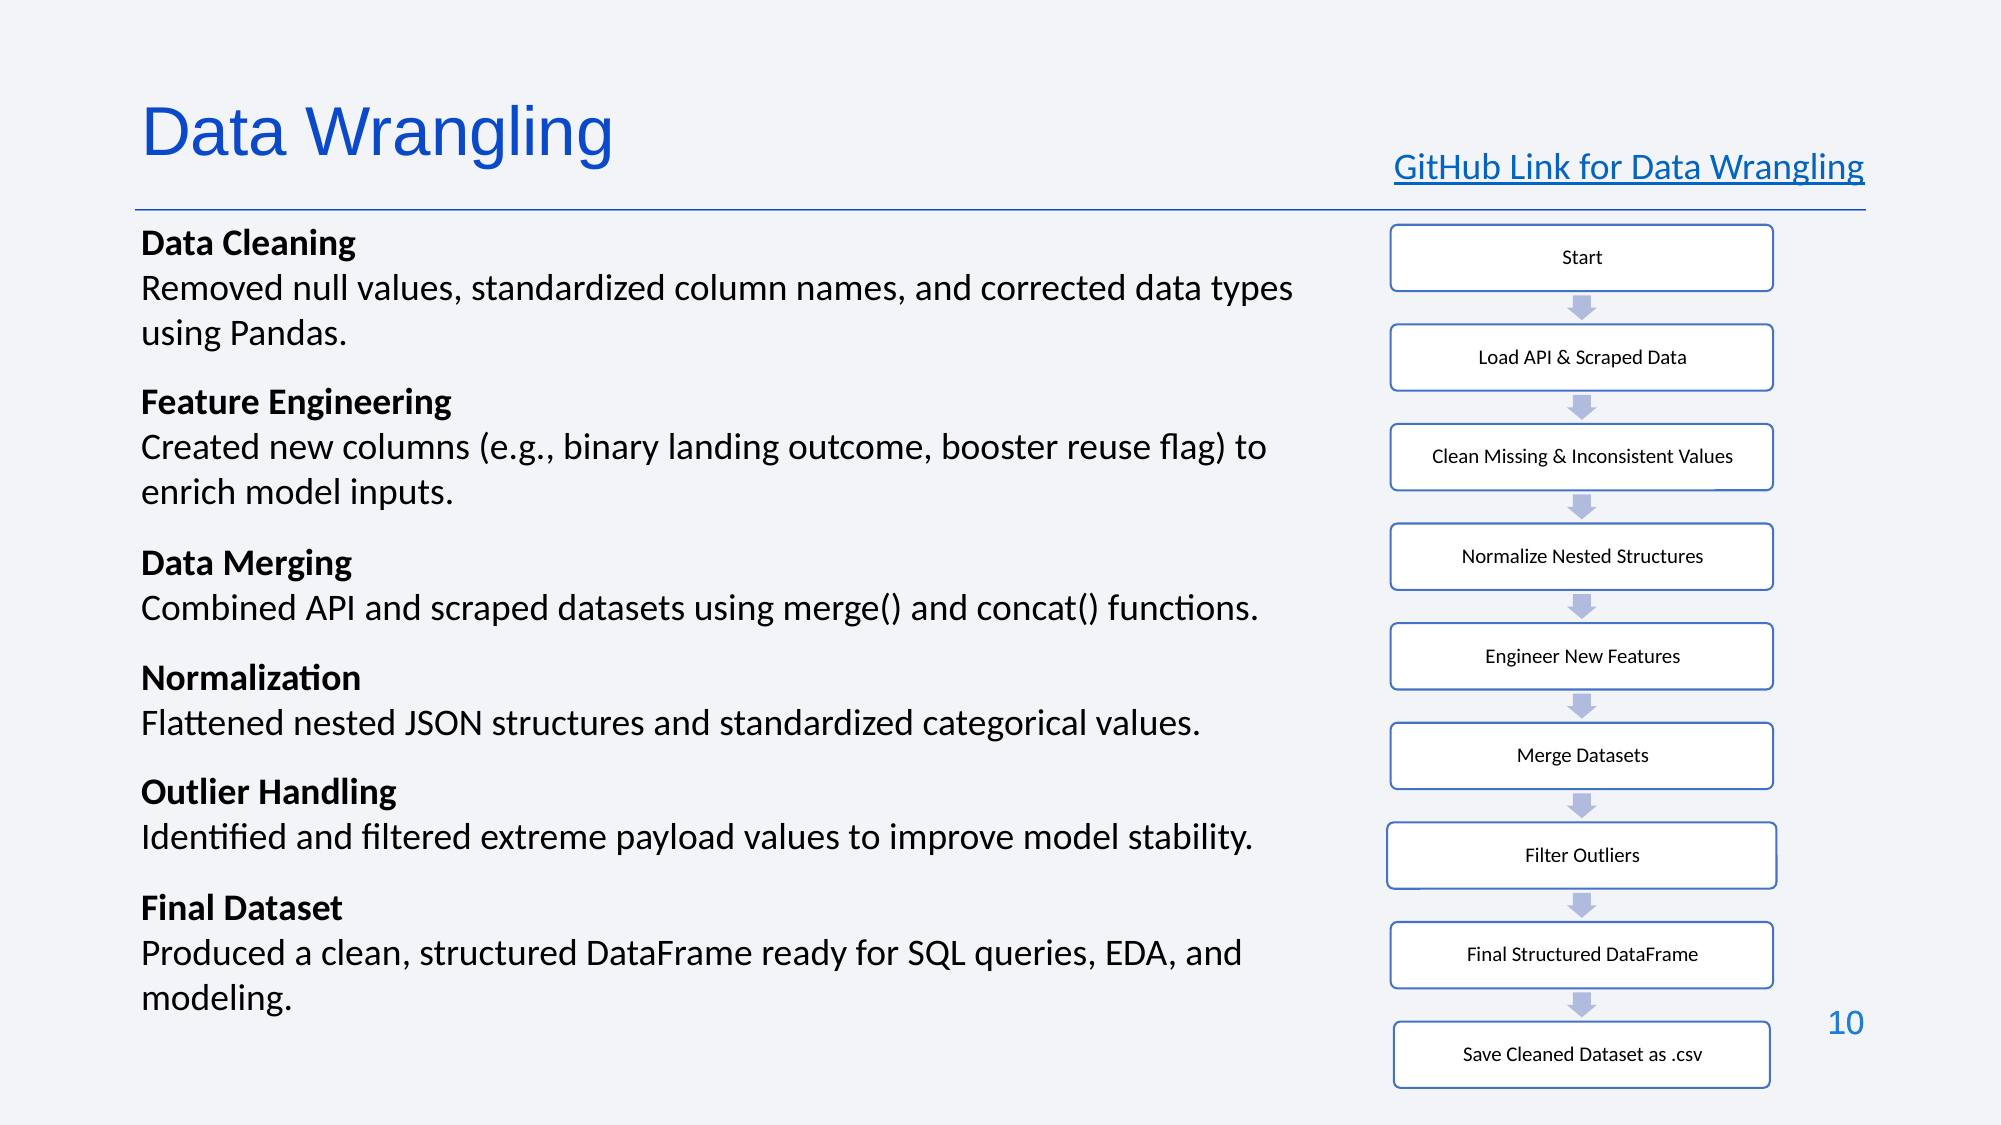

Data Wrangling
GitHub Link for Data Wrangling
Data Cleaning
Removed null values, standardized column names, and corrected data types using Pandas.
Feature Engineering
Created new columns (e.g., binary landing outcome, booster reuse flag) to enrich model inputs.
Data Merging
Combined API and scraped datasets using merge() and concat() functions.
Normalization
Flattened nested JSON structures and standardized categorical values.
Outlier Handling
Identified and filtered extreme payload values to improve model stability.
Final Dataset
Produced a clean, structured DataFrame ready for SQL queries, EDA, and modeling.
Start

Load API & Scraped Data

Clean Missing & Inconsistent Values

Normalize Nested Structures

Engineer New Features

Merge Datasets

Filter Outliers

Final Structured DataFrame

Save Cleaned Dataset as .csv
10
10